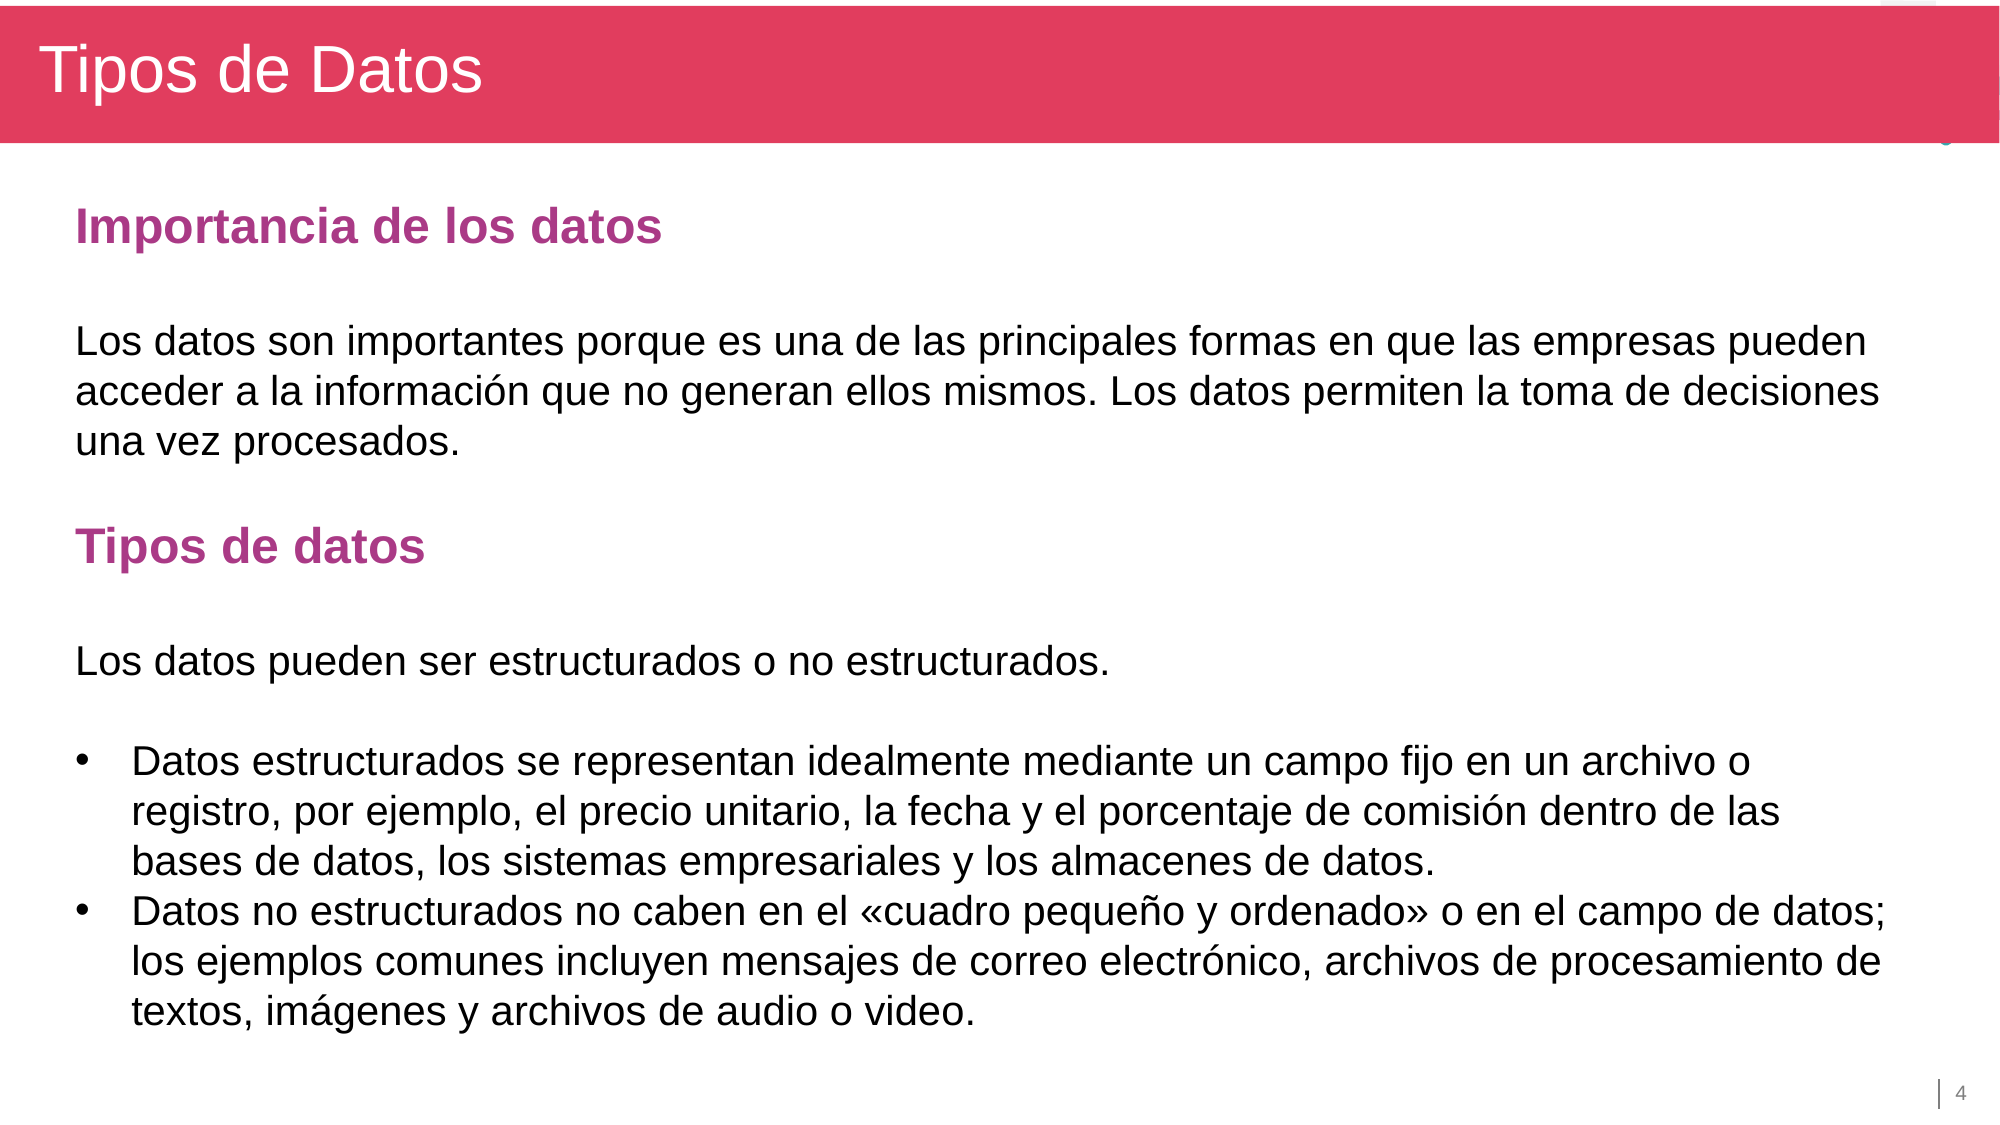

Tipos de Datos
TÍTULO SECCIÓN
TÍTULO
Importancia de los datos

Los datos son importantes porque es una de las principales formas en que las empresas pueden acceder a la información que no generan ellos mismos. Los datos permiten la toma de decisiones una vez procesados.

Tipos de datos

Los datos pueden ser estructurados o no estructurados.

Datos estructurados se representan idealmente mediante un campo fijo en un archivo o registro, por ejemplo, el precio unitario, la fecha y el porcentaje de comisión dentro de las bases de datos, los sistemas empresariales y los almacenes de datos.
Datos no estructurados no caben en el «cuadro pequeño y ordenado» o en el campo de datos; los ejemplos comunes incluyen mensajes de correo electrónico, archivos de procesamiento de textos, imágenes y archivos de audio o video.